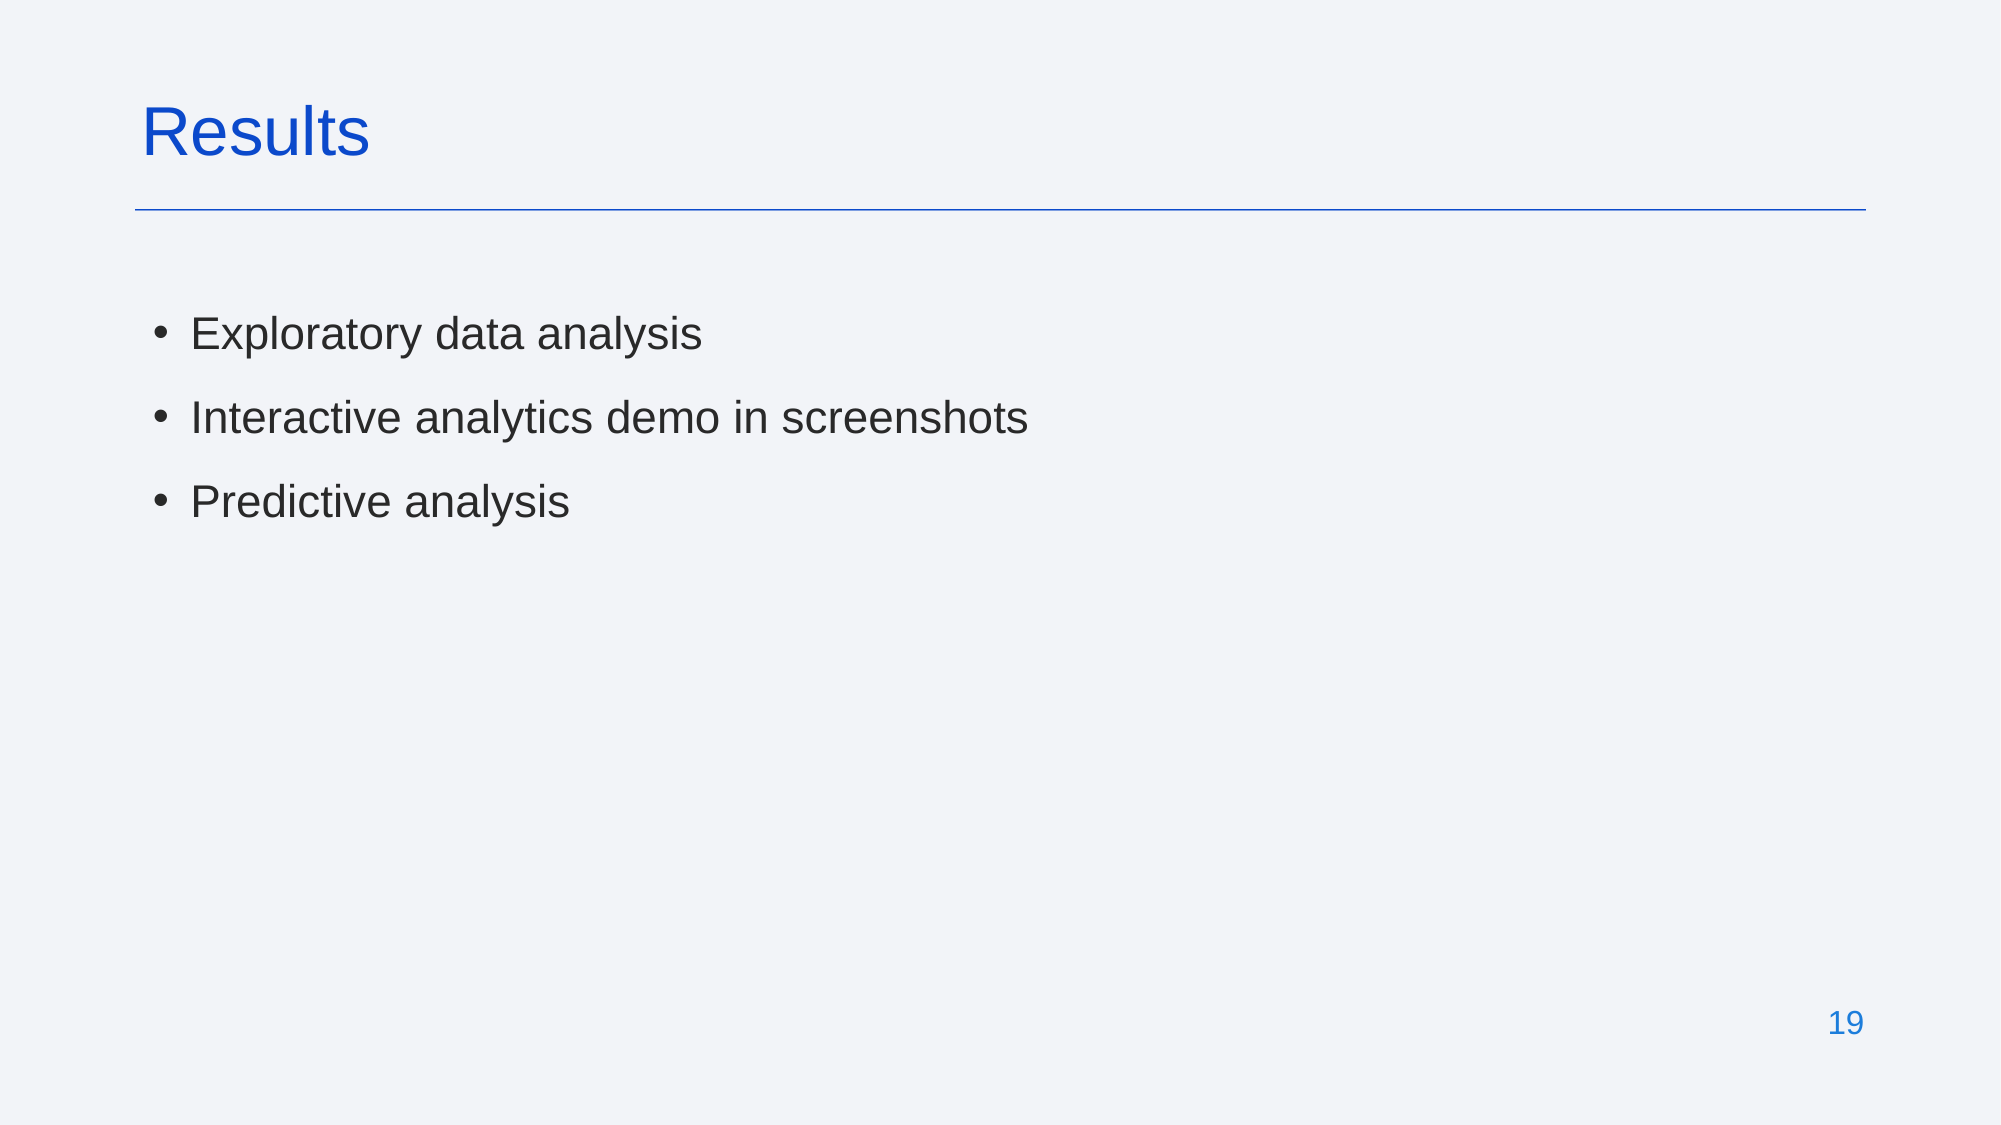

Results
Exploratory data analysis
Interactive analytics demo in screenshots
Predictive analysis

19